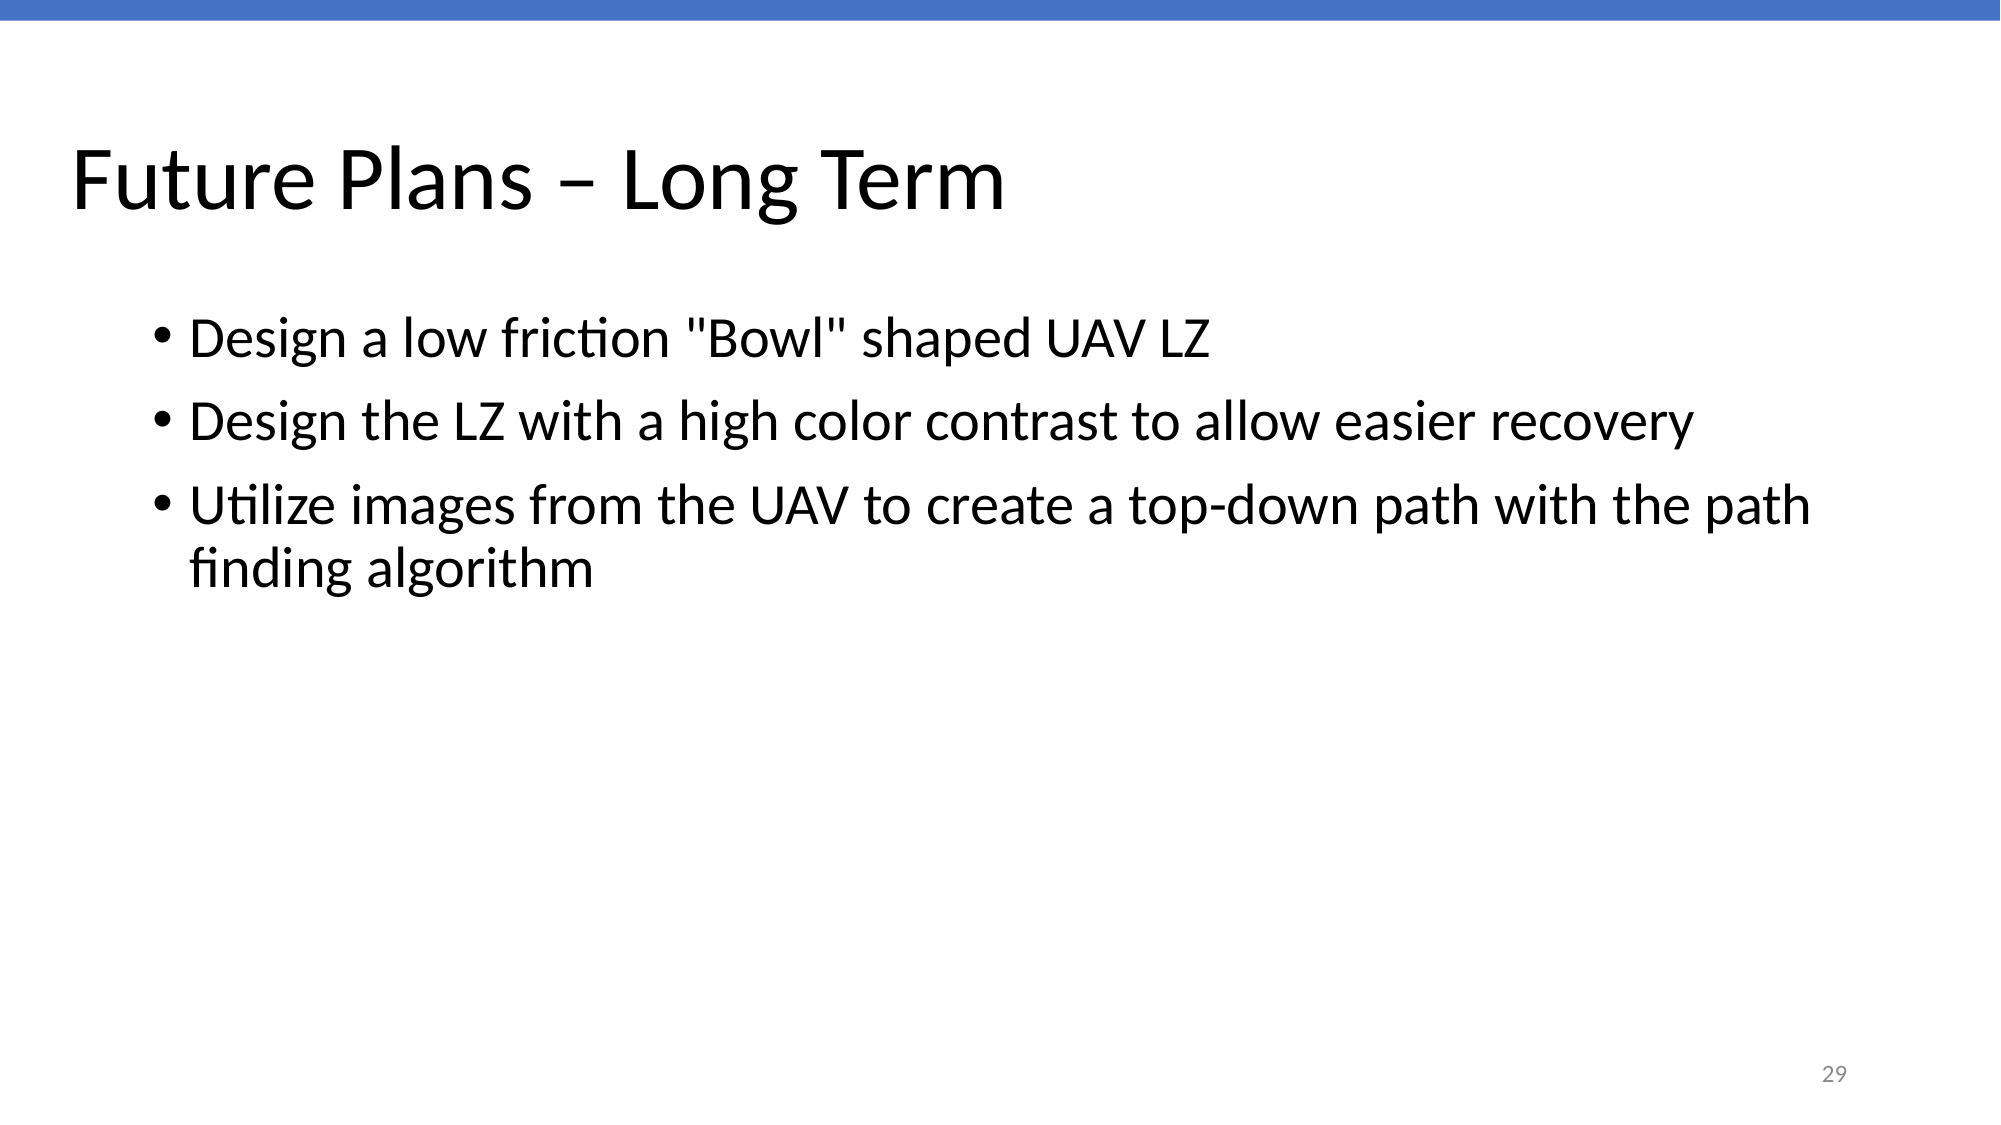

# Future Plans – Long Term
Design a low friction "Bowl" shaped UAV LZ
Design the LZ with a high color contrast to allow easier recovery
Utilize images from the UAV to create a top-down path with the path finding algorithm
29